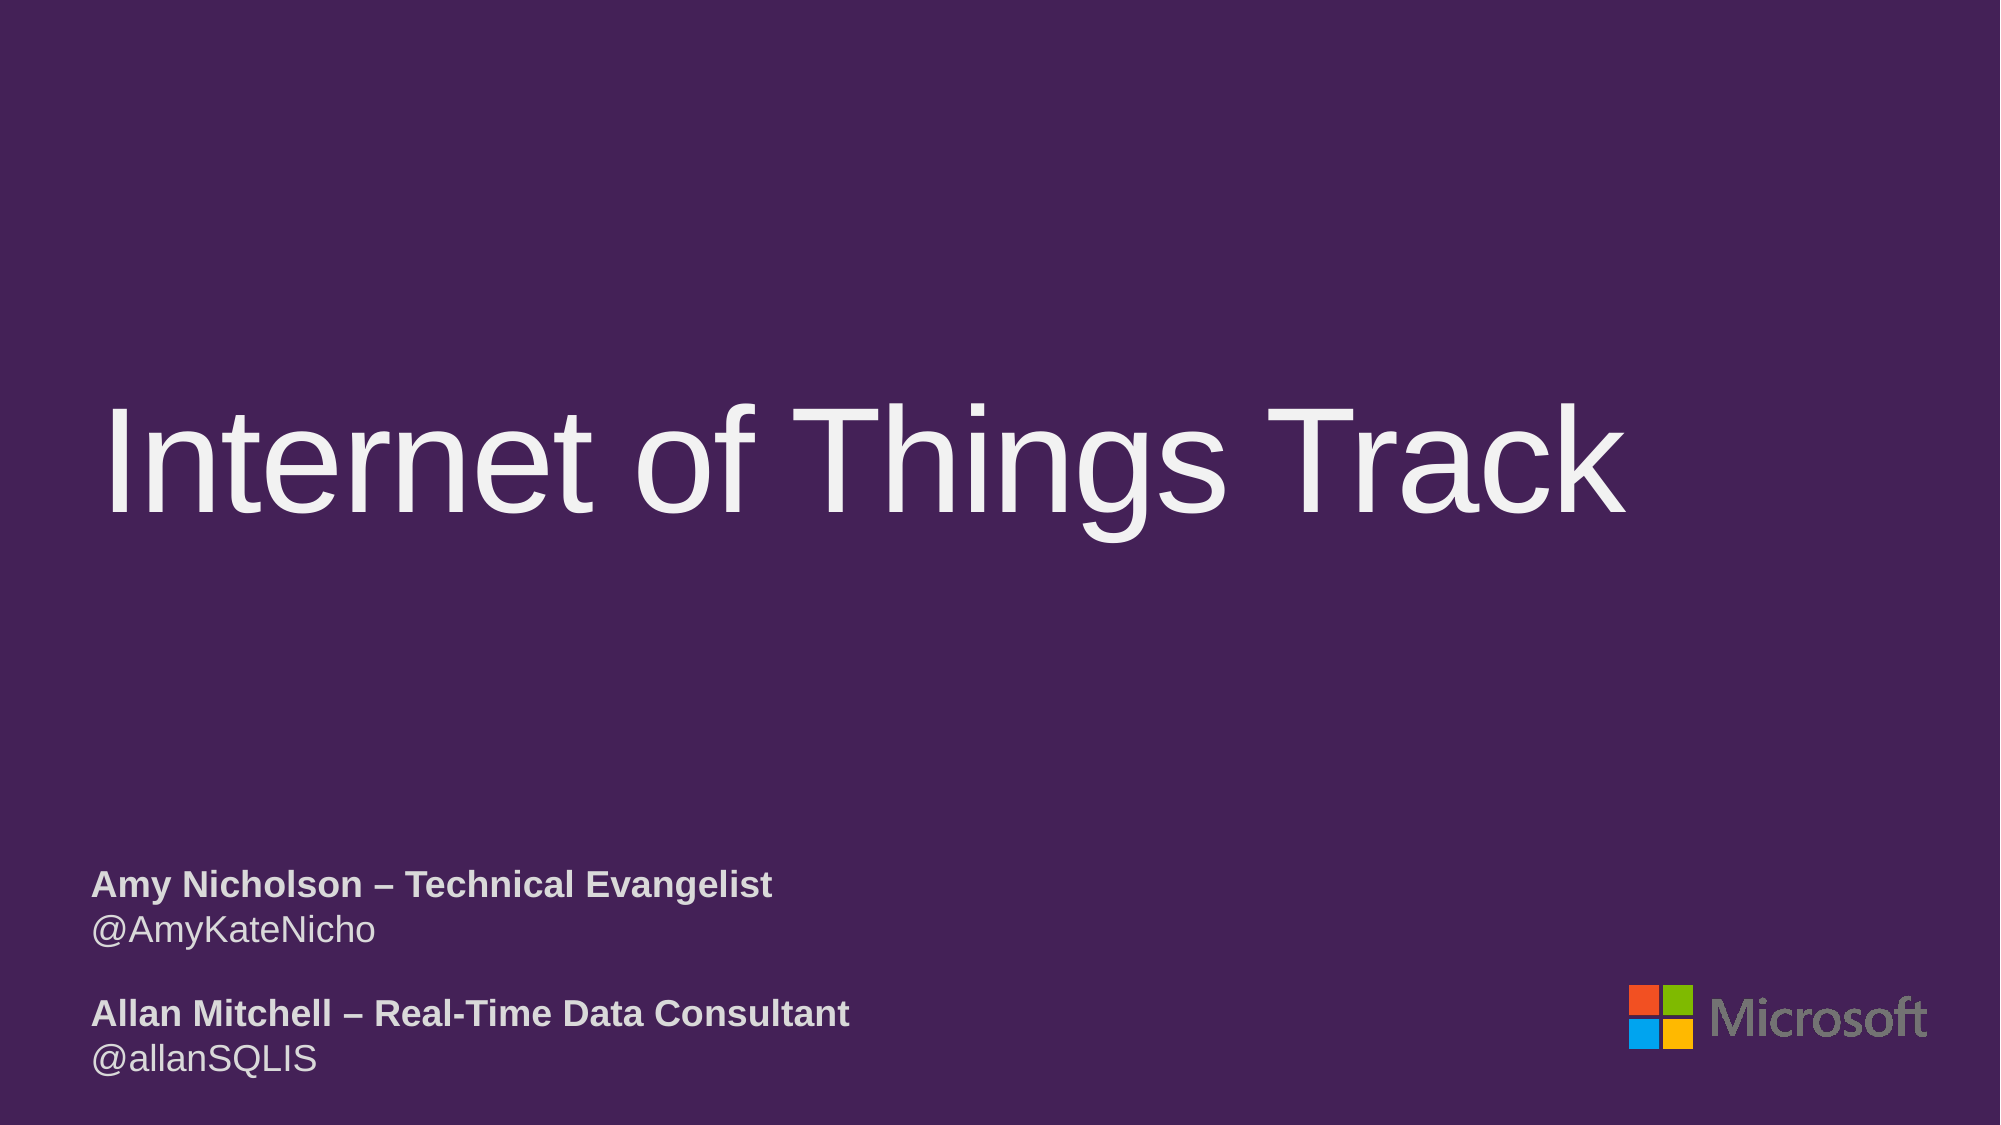

# Internet of Things Track
Amy Nicholson – Technical Evangelist
@AmyKateNicho
Allan Mitchell – Real-Time Data Consultant
@allanSQLIS